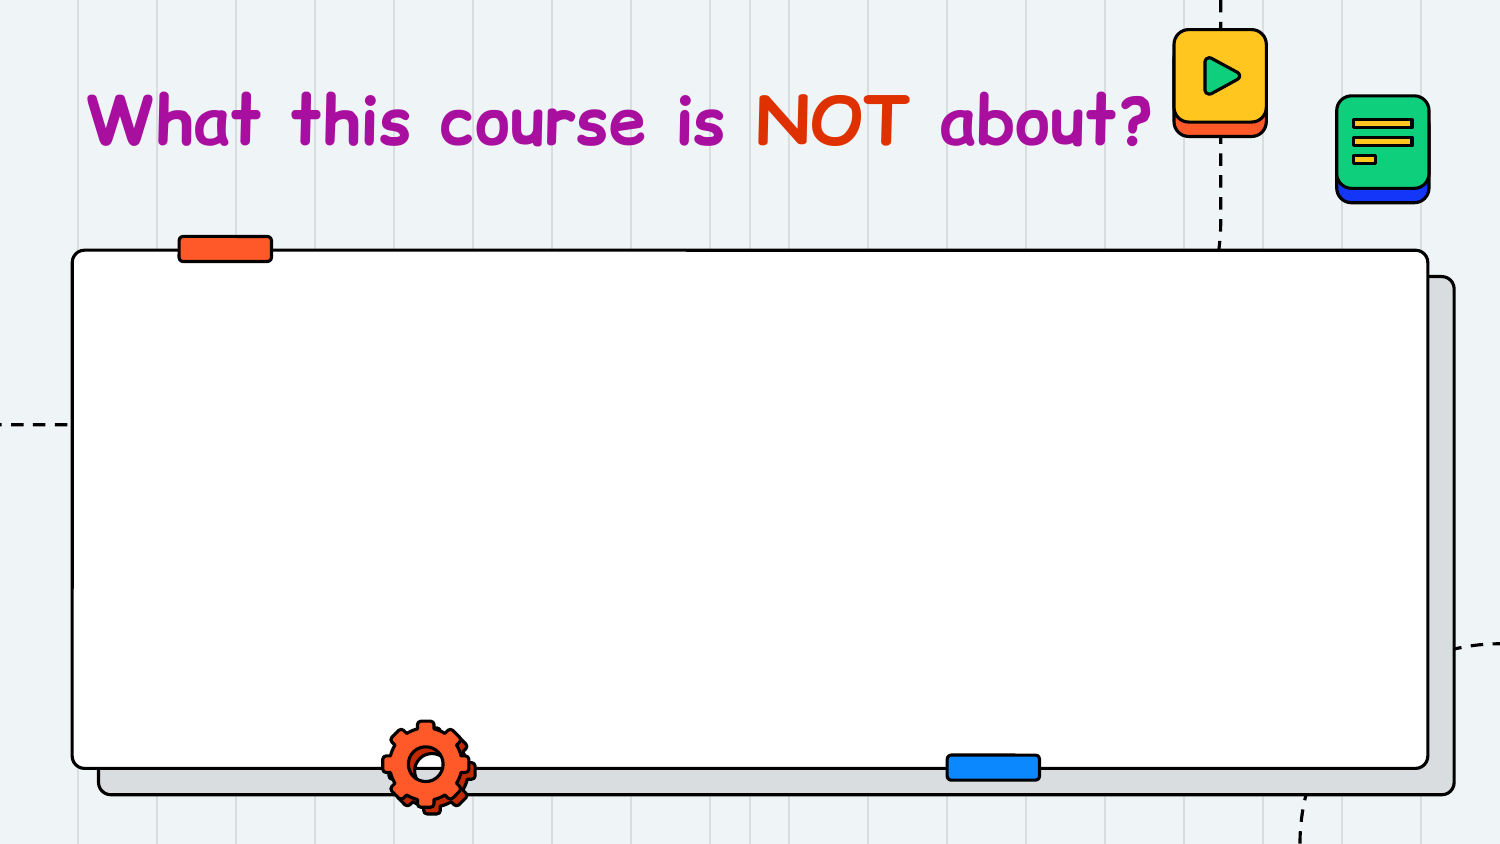

# What this course is NOT about?